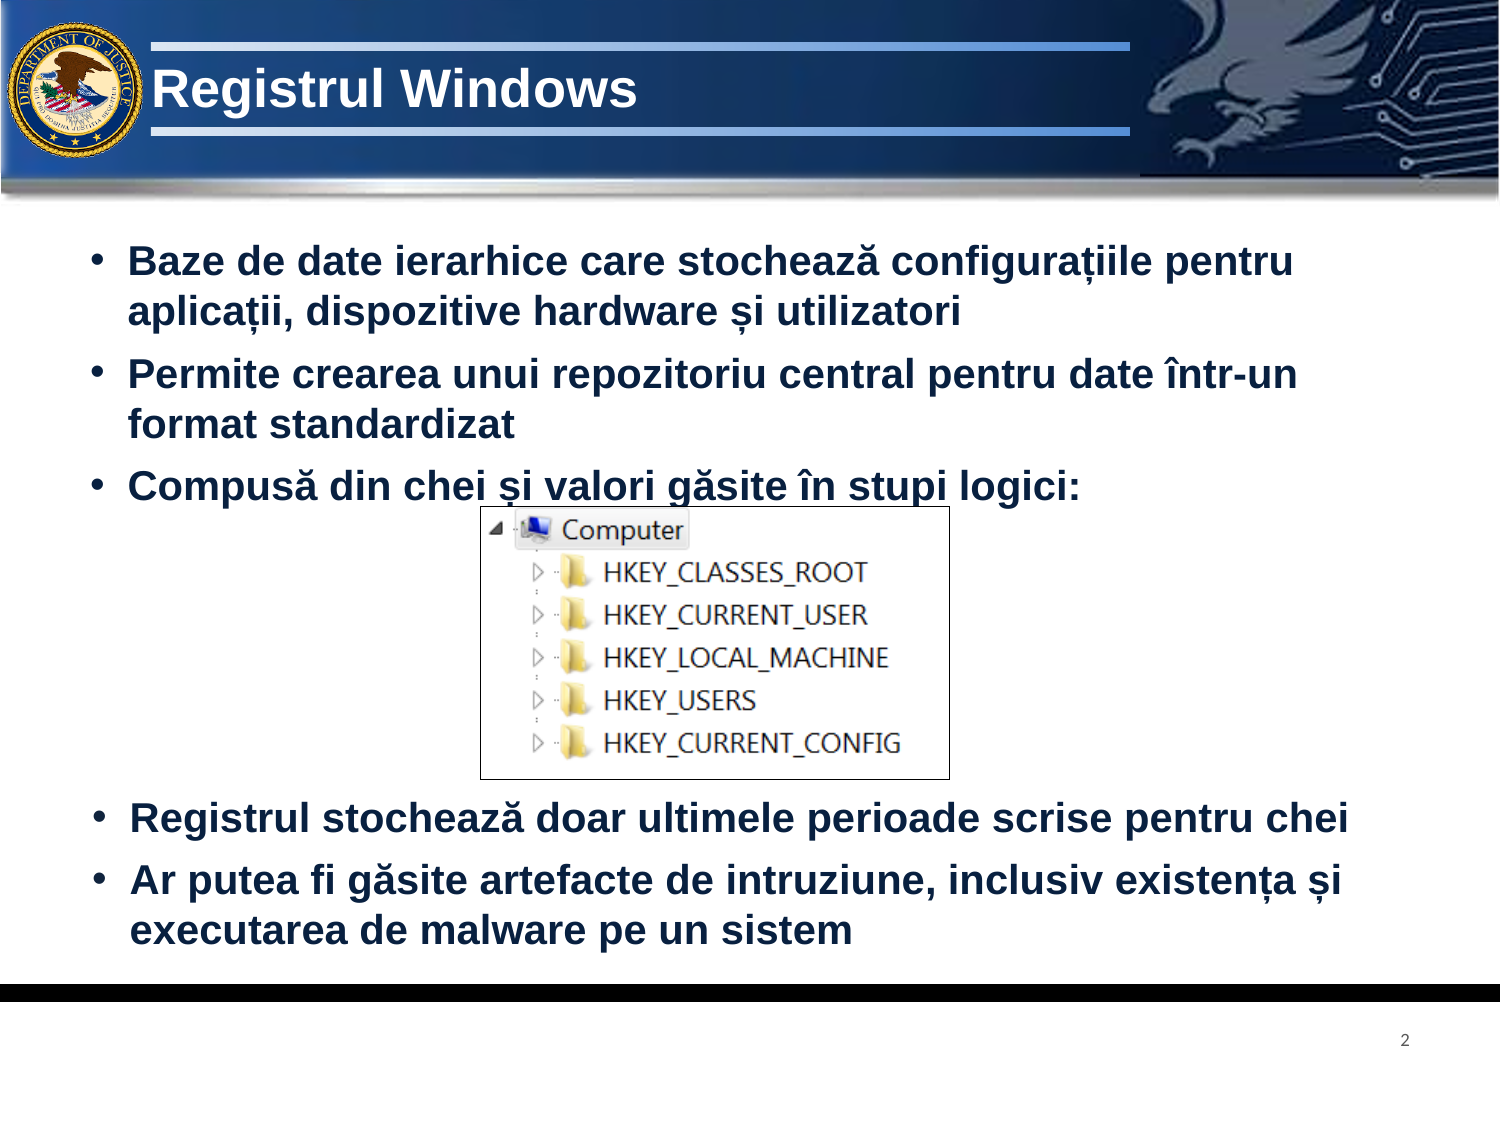

# Registrul Windows
Baze de date ierarhice care stochează configurațiile pentru aplicații, dispozitive hardware și utilizatori
Permite crearea unui repozitoriu central pentru date într-un format standardizat
Compusă din chei și valori găsite în stupi logici:

Registrul stochează doar ultimele perioade scrise pentru chei
Ar putea fi găsite artefacte de intruziune, inclusiv existența și executarea de malware pe un sistem
2